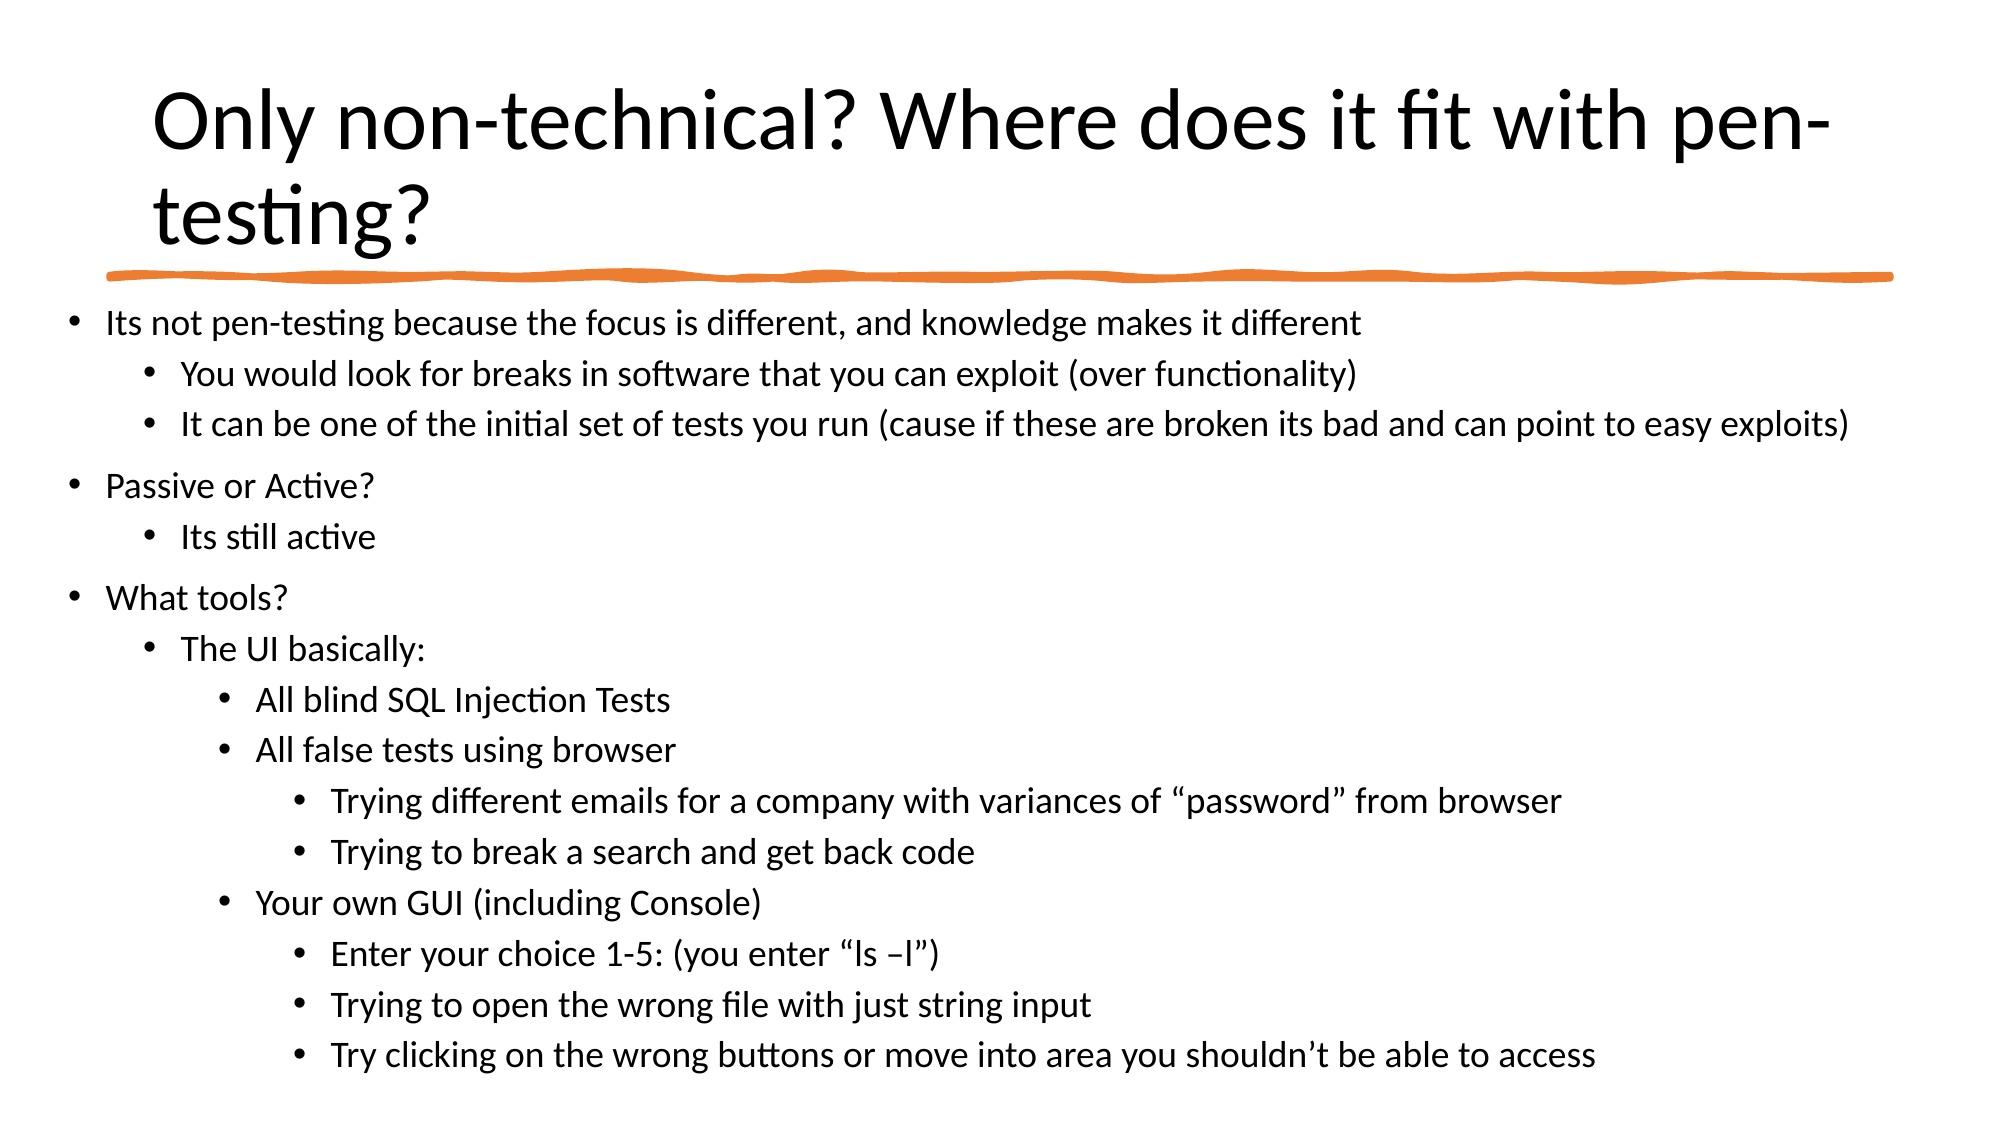

# Only non-technical? Where does it fit with pen-testing?

Its not pen-testing because the focus is different, and knowledge makes it different
You would look for breaks in software that you can exploit (over functionality)
It can be one of the initial set of tests you run (cause if these are broken its bad and can point to easy exploits)
Passive or Active?
Its still active
What tools?
The UI basically:
All blind SQL Injection Tests
All false tests using browser
Trying different emails for a company with variances of “password” from browser
Trying to break a search and get back code
Your own GUI (including Console)
Enter your choice 1-5: (you enter “ls –l”)
Trying to open the wrong file with just string input
Try clicking on the wrong buttons or move into area you shouldn’t be able to access